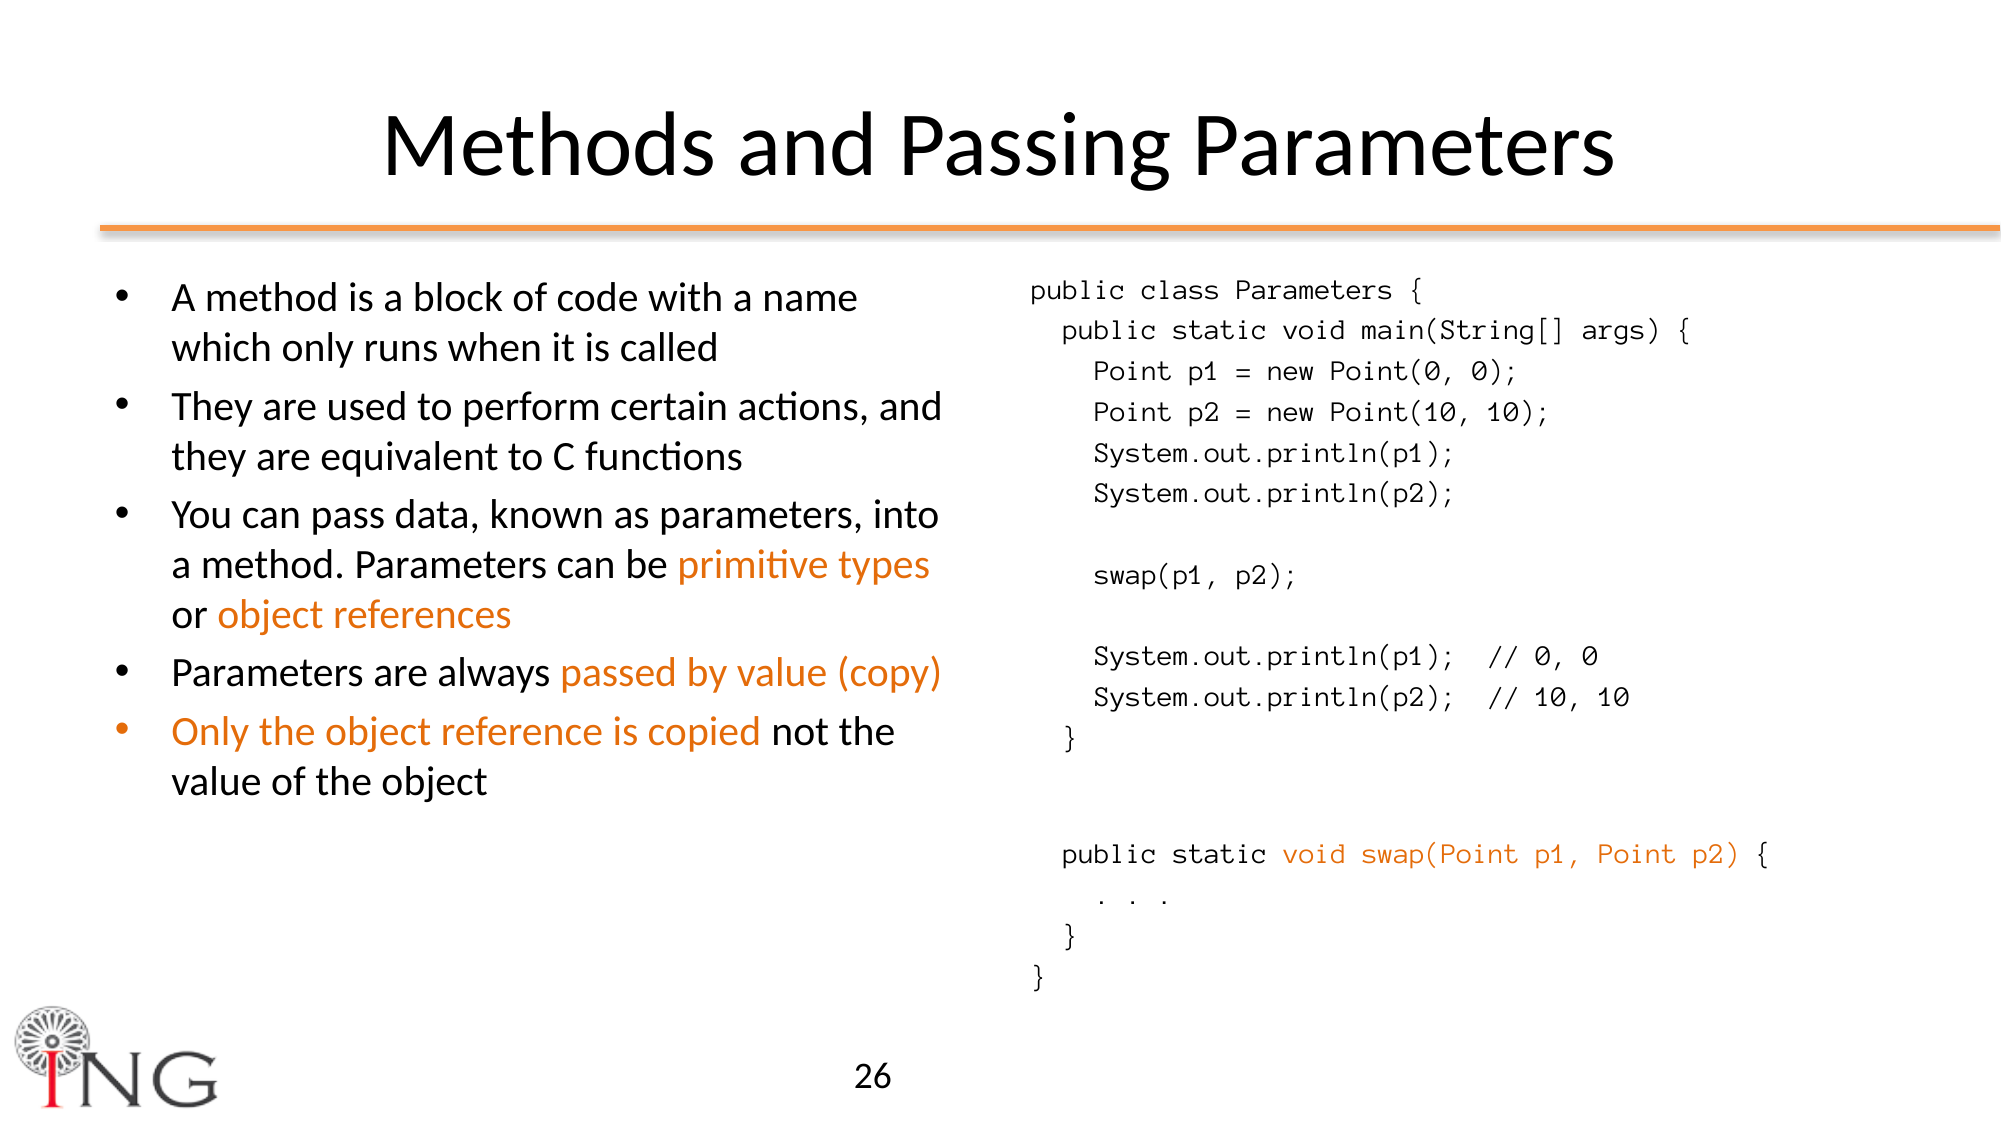

# Methods and Passing Parameters
A method is a block of code with a name which only runs when it is called
They are used to perform certain actions, and they are equivalent to C functions
You can pass data, known as parameters, into a method. Parameters can be primitive types or object references
Parameters are always passed by value (copy)
Only the object reference is copied not the value of the object

public class Parameters {
  public static void main(String[] args) {
    Point p1 = new Point(0, 0);
    Point p2 = new Point(10, 10);
    System.out.println(p1);
    System.out.println(p2);

    swap(p1, p2);

    System.out.println(p1);  // 0, 0
    System.out.println(p2);  // 10, 10
  }

  public static void swap(Point p1, Point p2) {
    . . .
  }
}

26